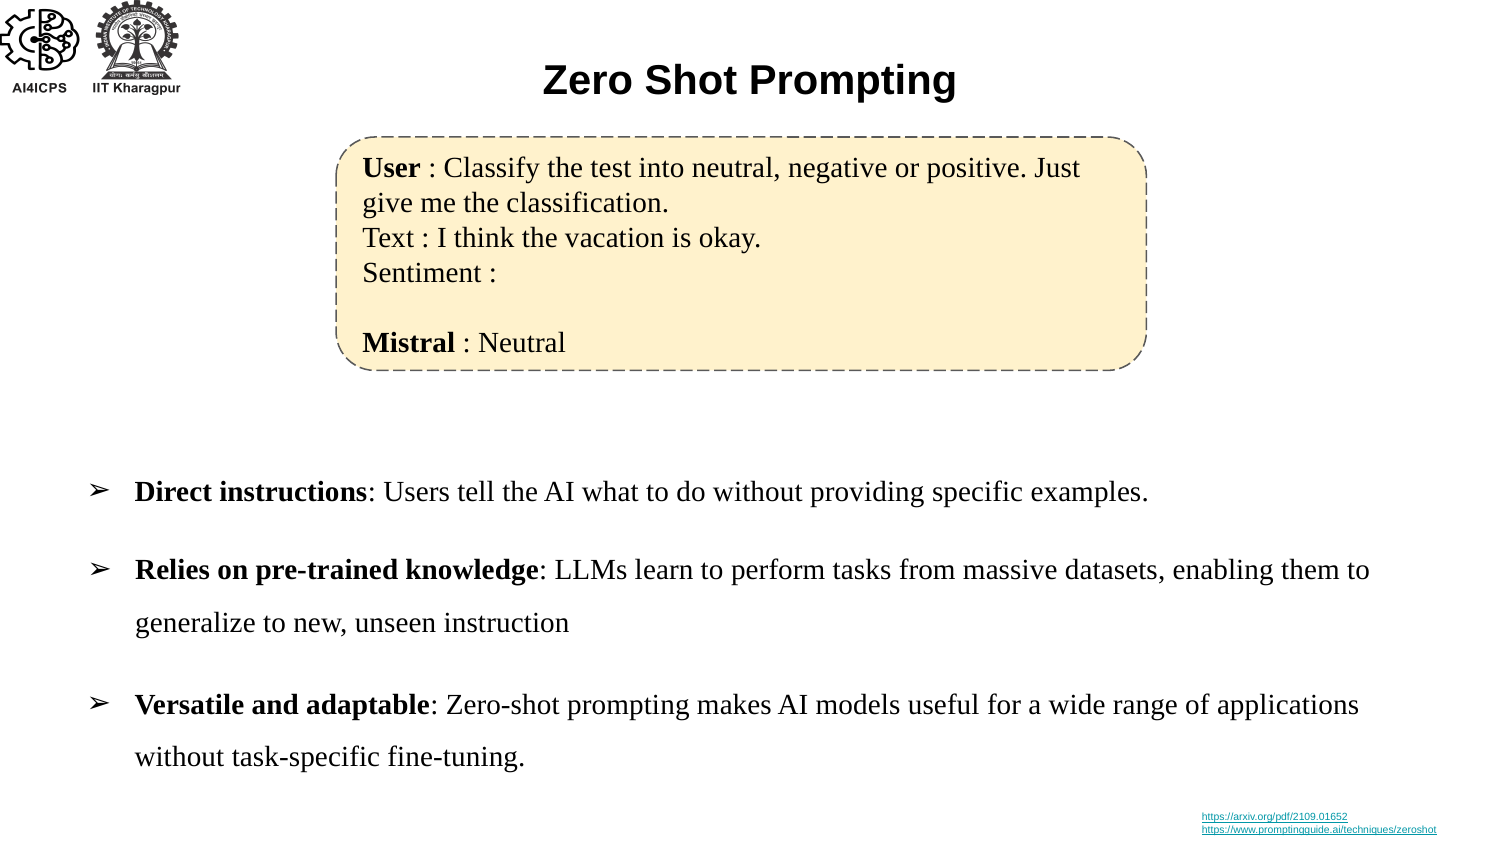

Zero Shot Prompting
User : Classify the test into neutral, negative or positive. Just give me the classification.
Text : I think the vacation is okay.
Sentiment :

Mistral : Neutral
Direct instructions: Users tell the AI what to do without providing specific examples.
Relies on pre-trained knowledge: LLMs learn to perform tasks from massive datasets, enabling them to generalize to new, unseen instruction
Versatile and adaptable: Zero-shot prompting makes AI models useful for a wide range of applications without task-specific fine-tuning.
https://arxiv.org/pdf/2109.01652
https://www.promptingguide.ai/techniques/zeroshot